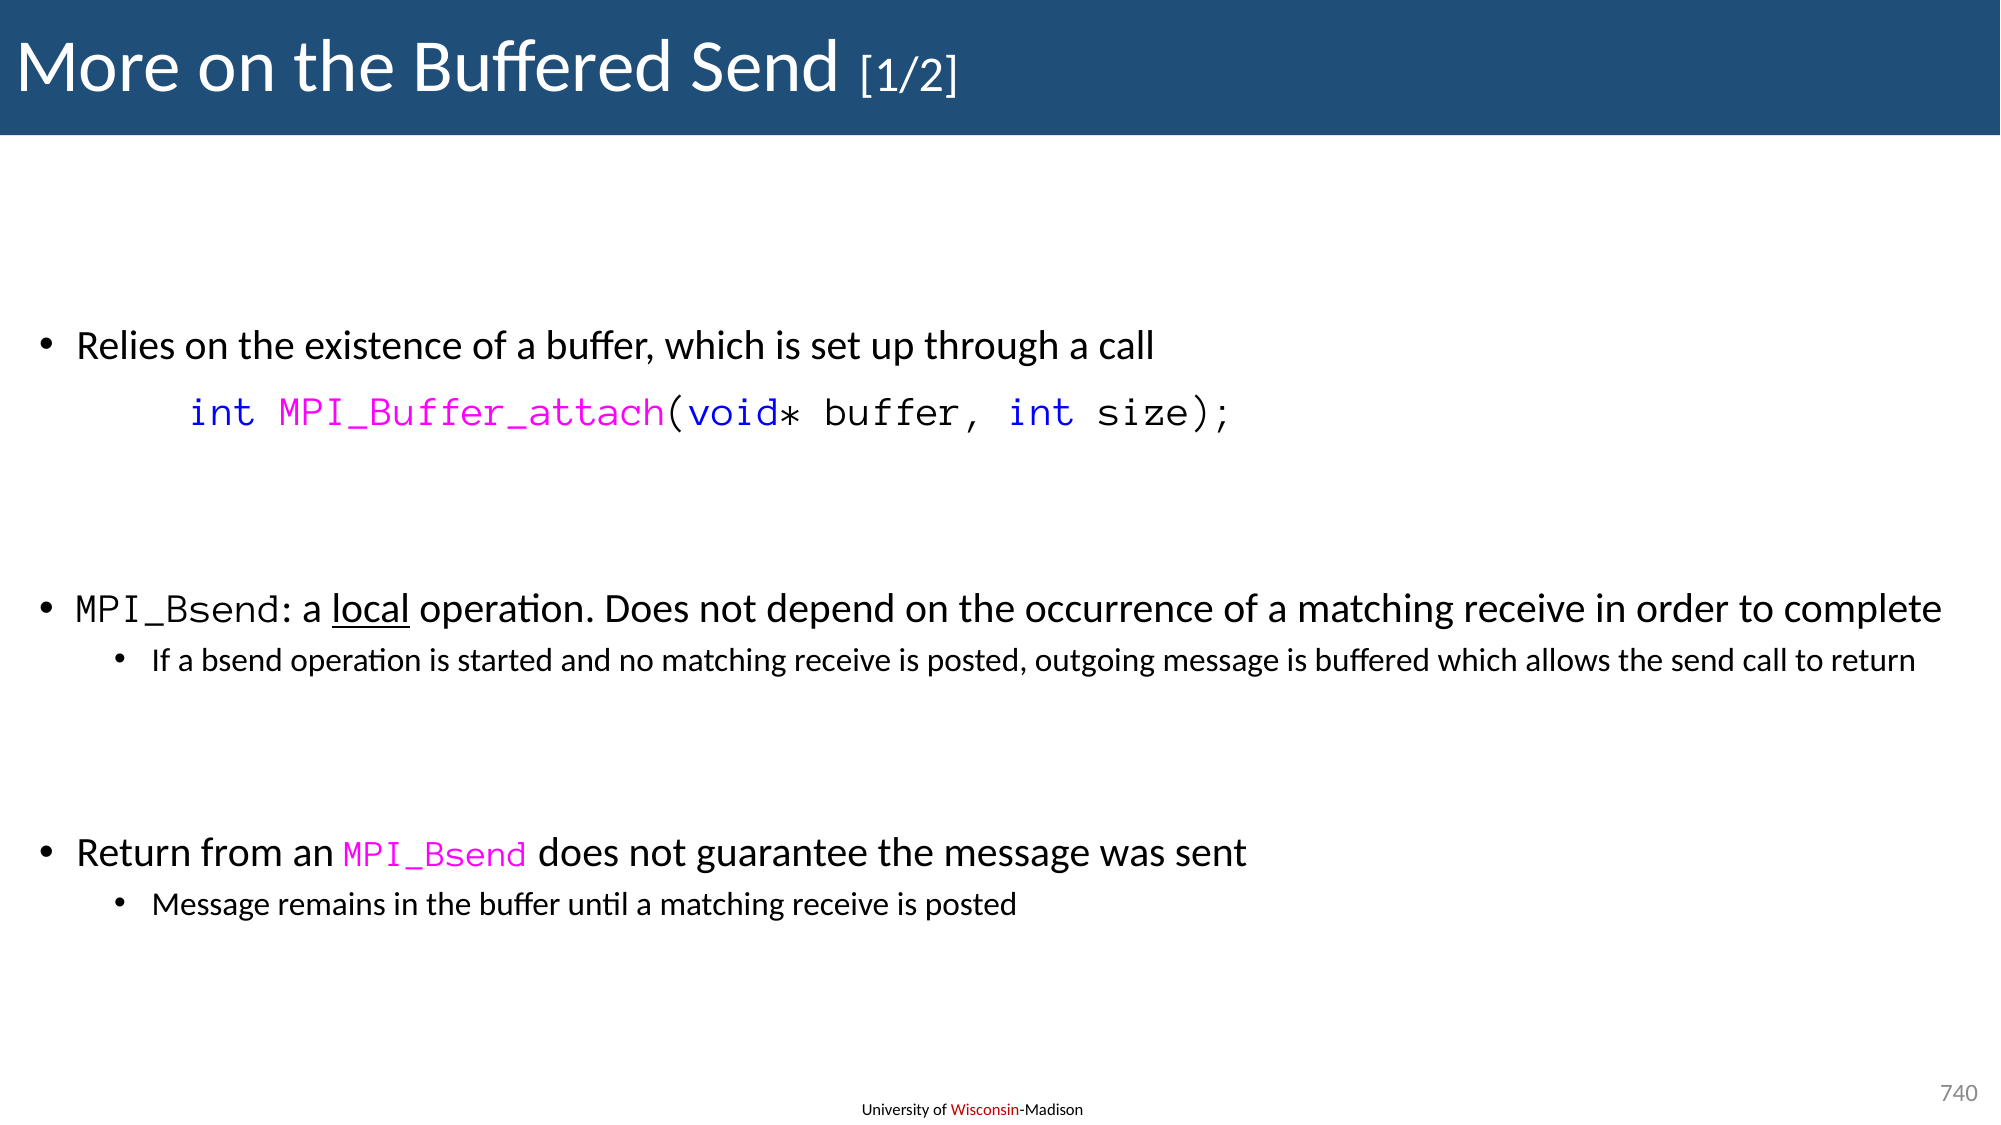

# More on the Buffered Send [1/2]

Relies on the existence of a buffer, which is set up through a call
	int MPI_Buffer_attach(void* buffer, int size);

MPI_Bsend: a local operation. Does not depend on the occurrence of a matching receive in order to complete
If a bsend operation is started and no matching receive is posted, outgoing message is buffered which allows the send call to return

Return from an MPI_Bsend does not guarantee the message was sent
Message remains in the buffer until a matching receive is posted
740